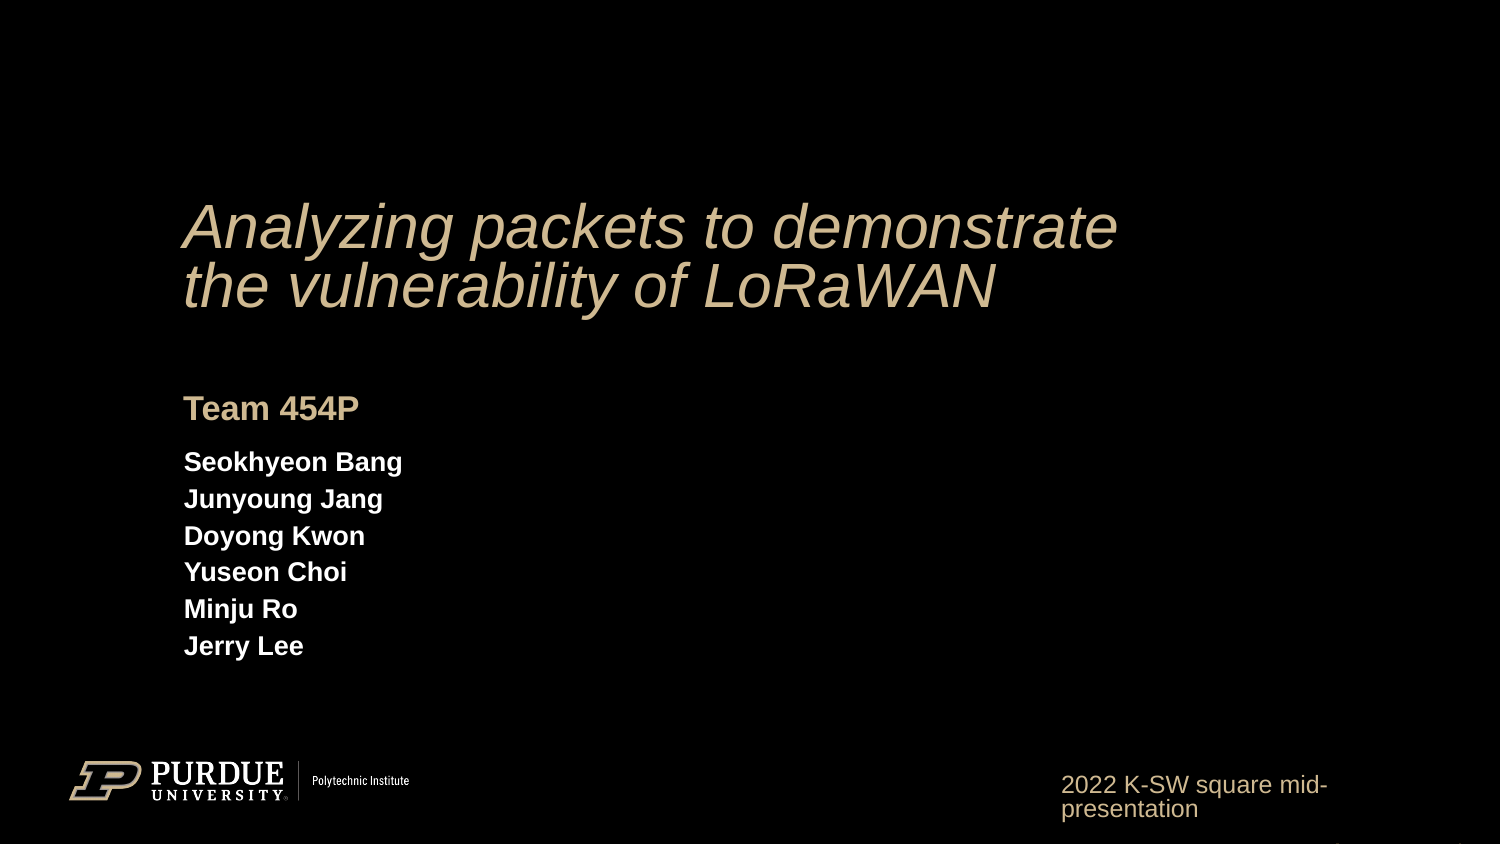

# Analyzing packets to demonstrate the vulnerability of LoRaWAN
Team 454P
Seokhyeon Bang
Junyoung Jang
Doyong Kwon
Yuseon Choi
Minju Ro
Jerry Lee

1
2022 K-SW square mid-presentation